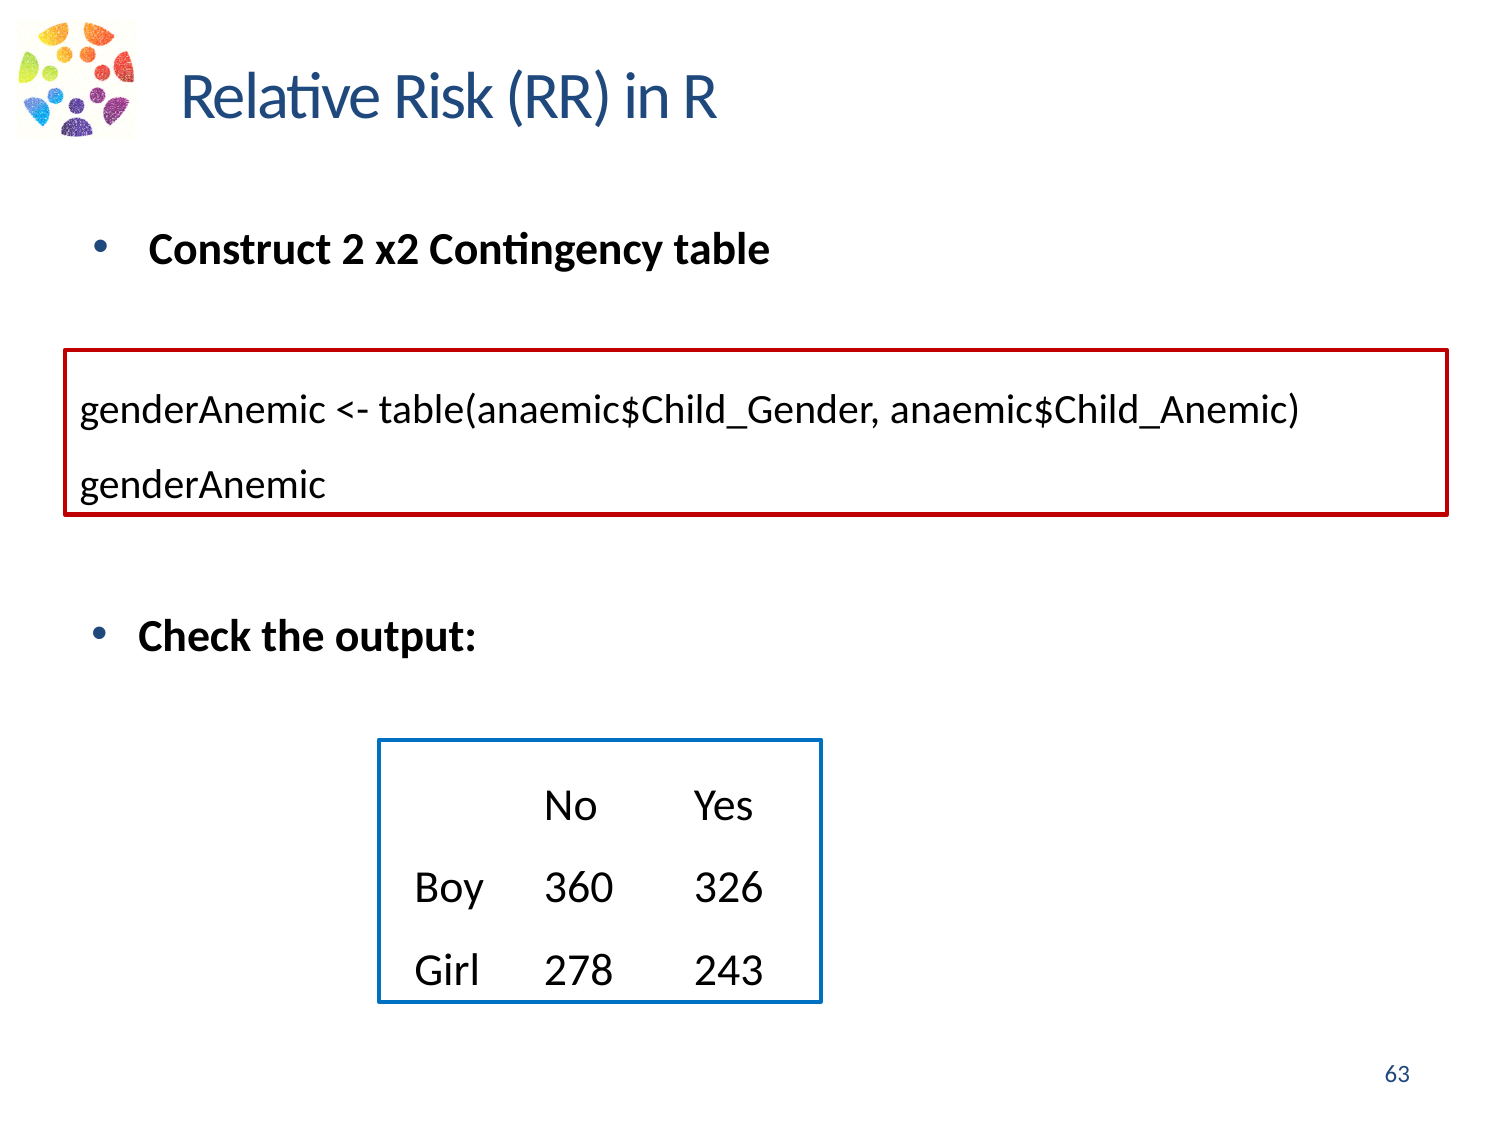

Relative Risk (RR) in R
Construct 2 x2 Contingency table
genderAnemic <- table(anaemic$Child_Gender, anaemic$Child_Anemic)
genderAnemic
Check the output:
 	No   	Yes
  Boy 	360 	326
  Girl	278 	243

63